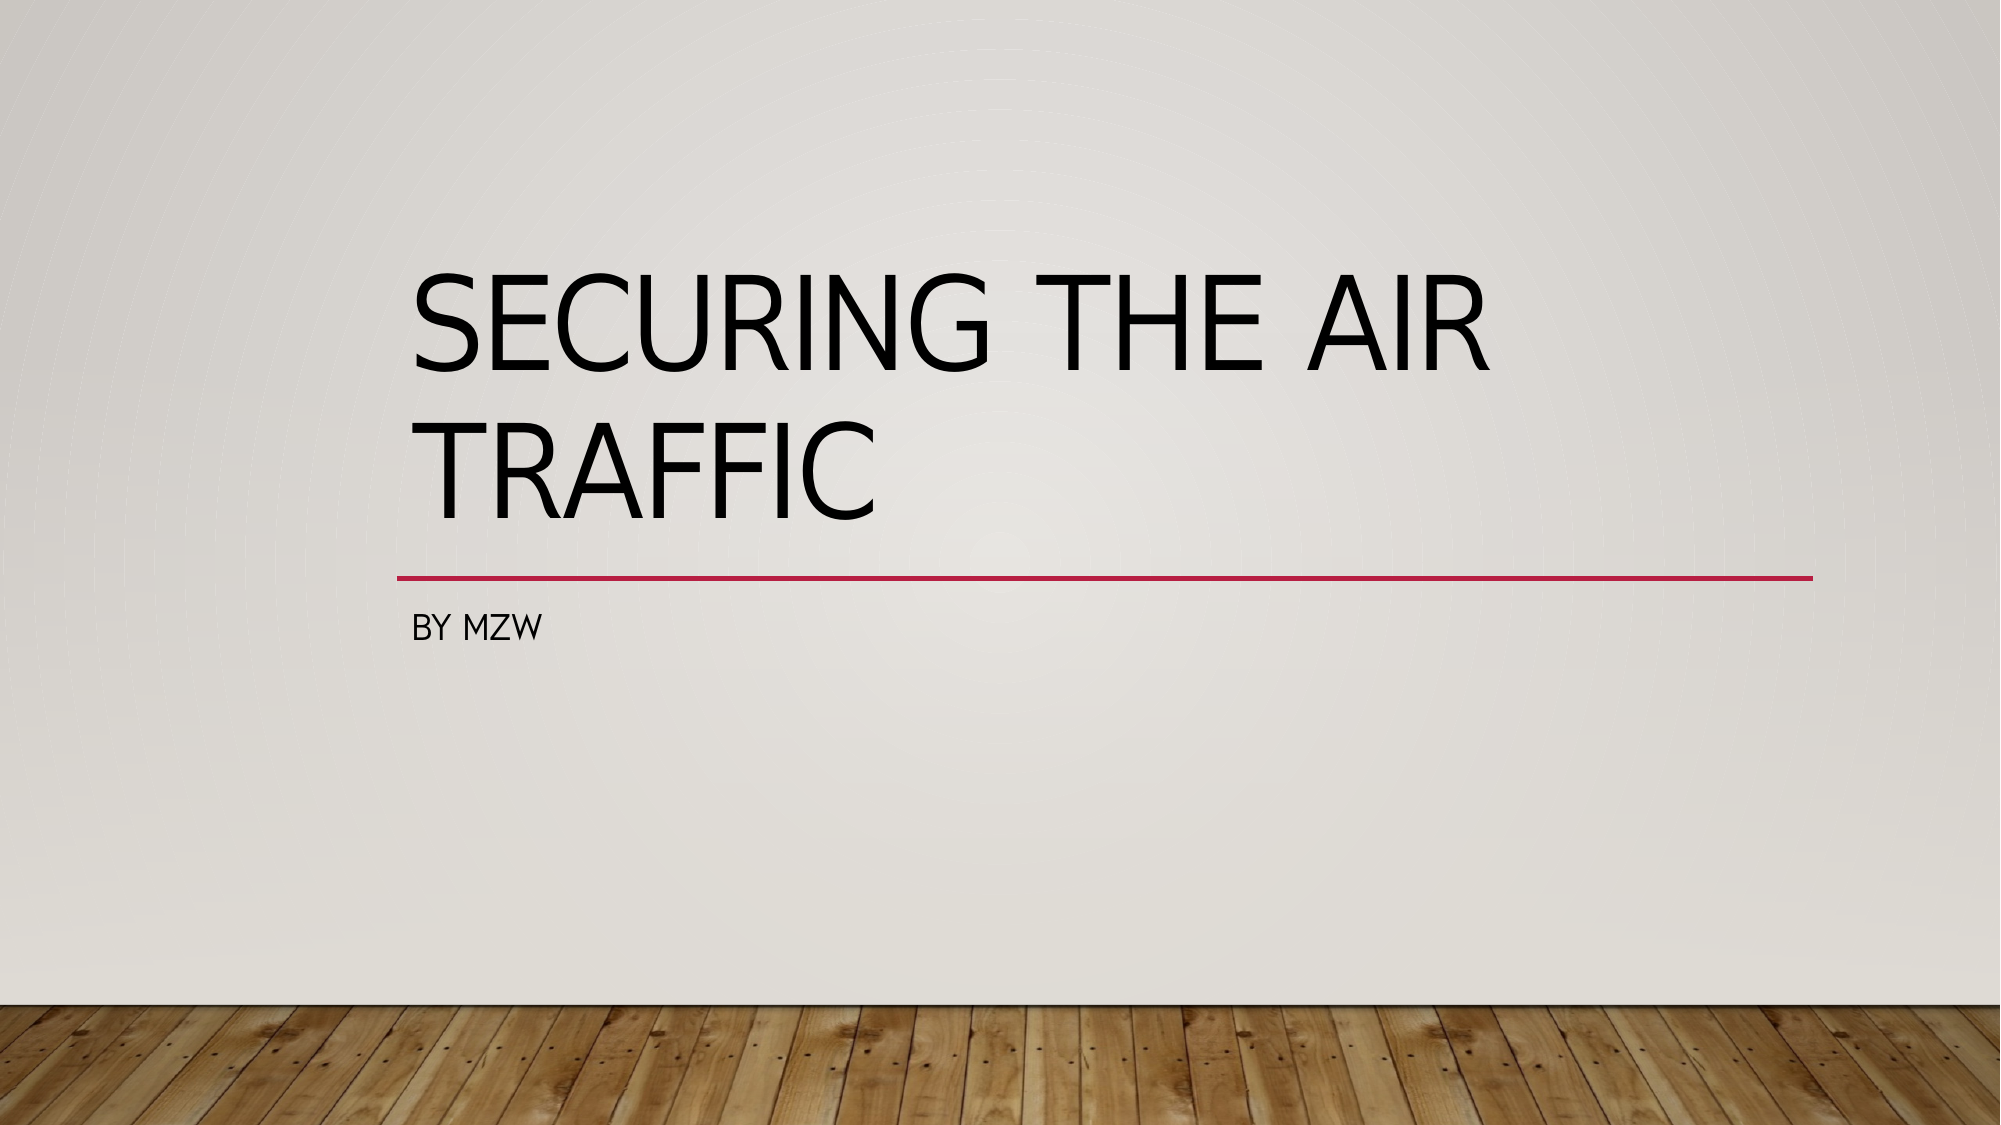

# SECURING THE AIR TRAFFIC
BY MZW